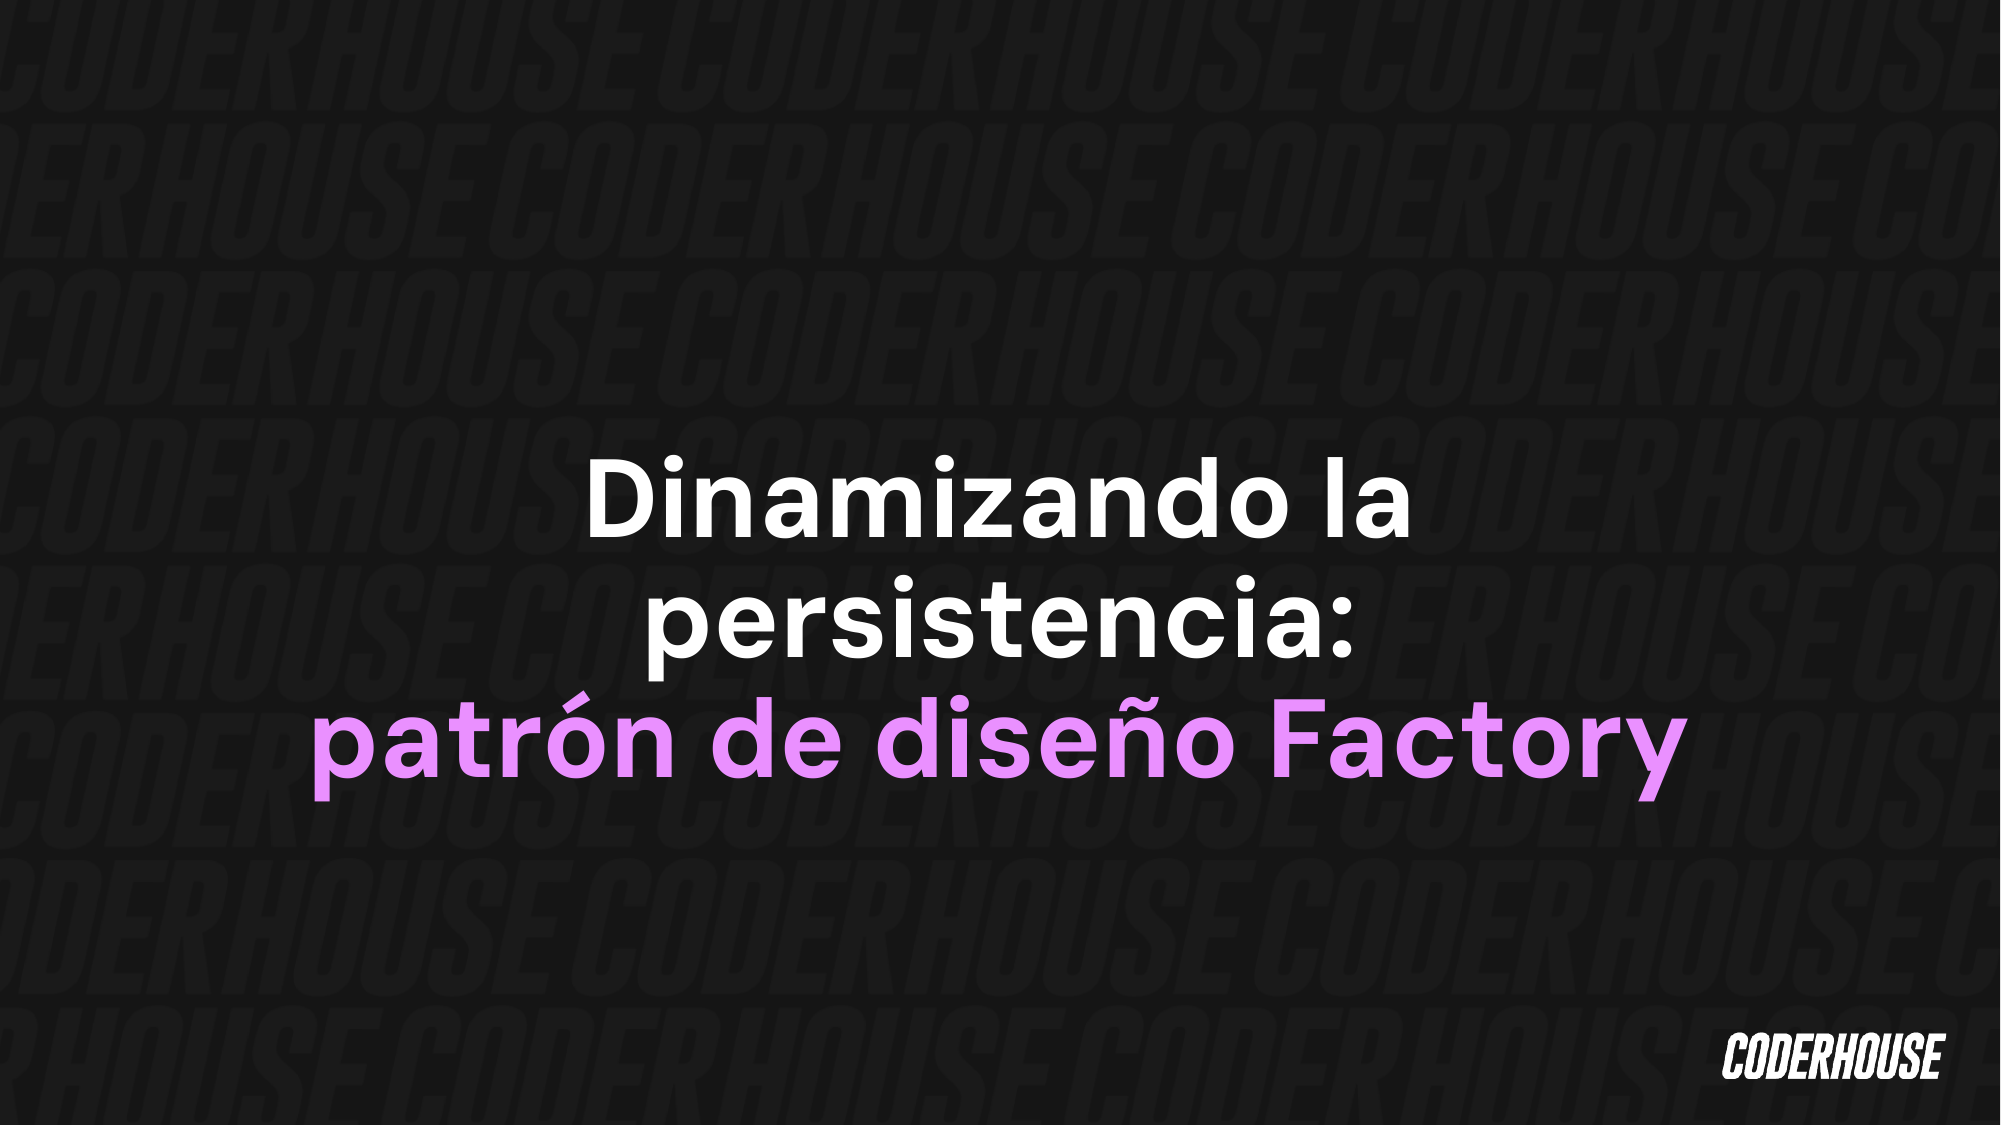

Dinamizando la persistencia:
patrón de diseño Factory